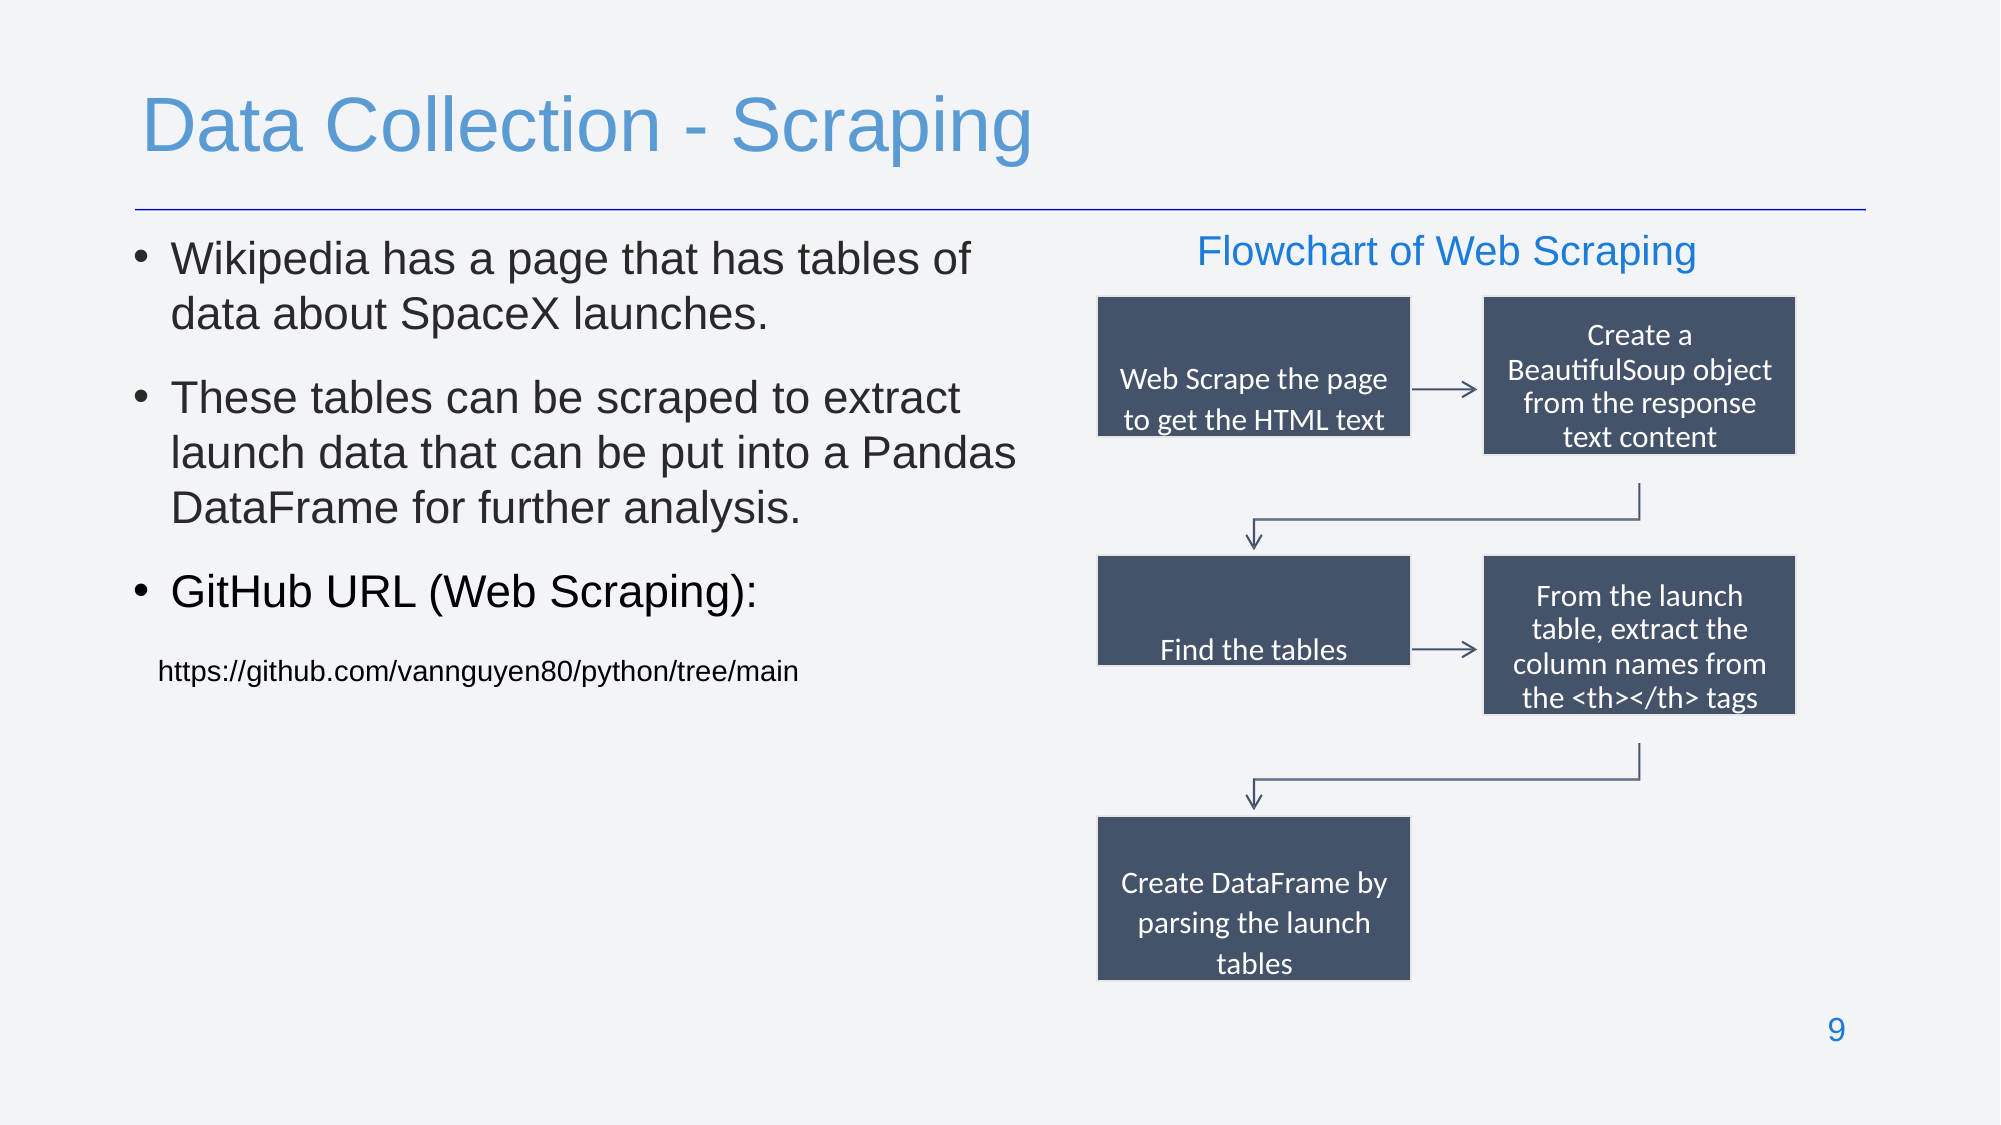

# Data Collection - Scraping
Flowchart of Web Scraping
Wikipedia has a page that has tables of
data about SpaceX launches.
These tables can be scraped to extract launch data that can be put into a Pandas DataFrame for further analysis.
GitHub URL (Web Scraping):

   https://github.com/vannguyen80/python/tree/main

Web Scrape the page to get the HTML text
Create a BeautifulSoup object from the response text content

Find the tables
From the launch table, extract the column names from the <th></th> tags

Create DataFrame by parsing the launch tables
9